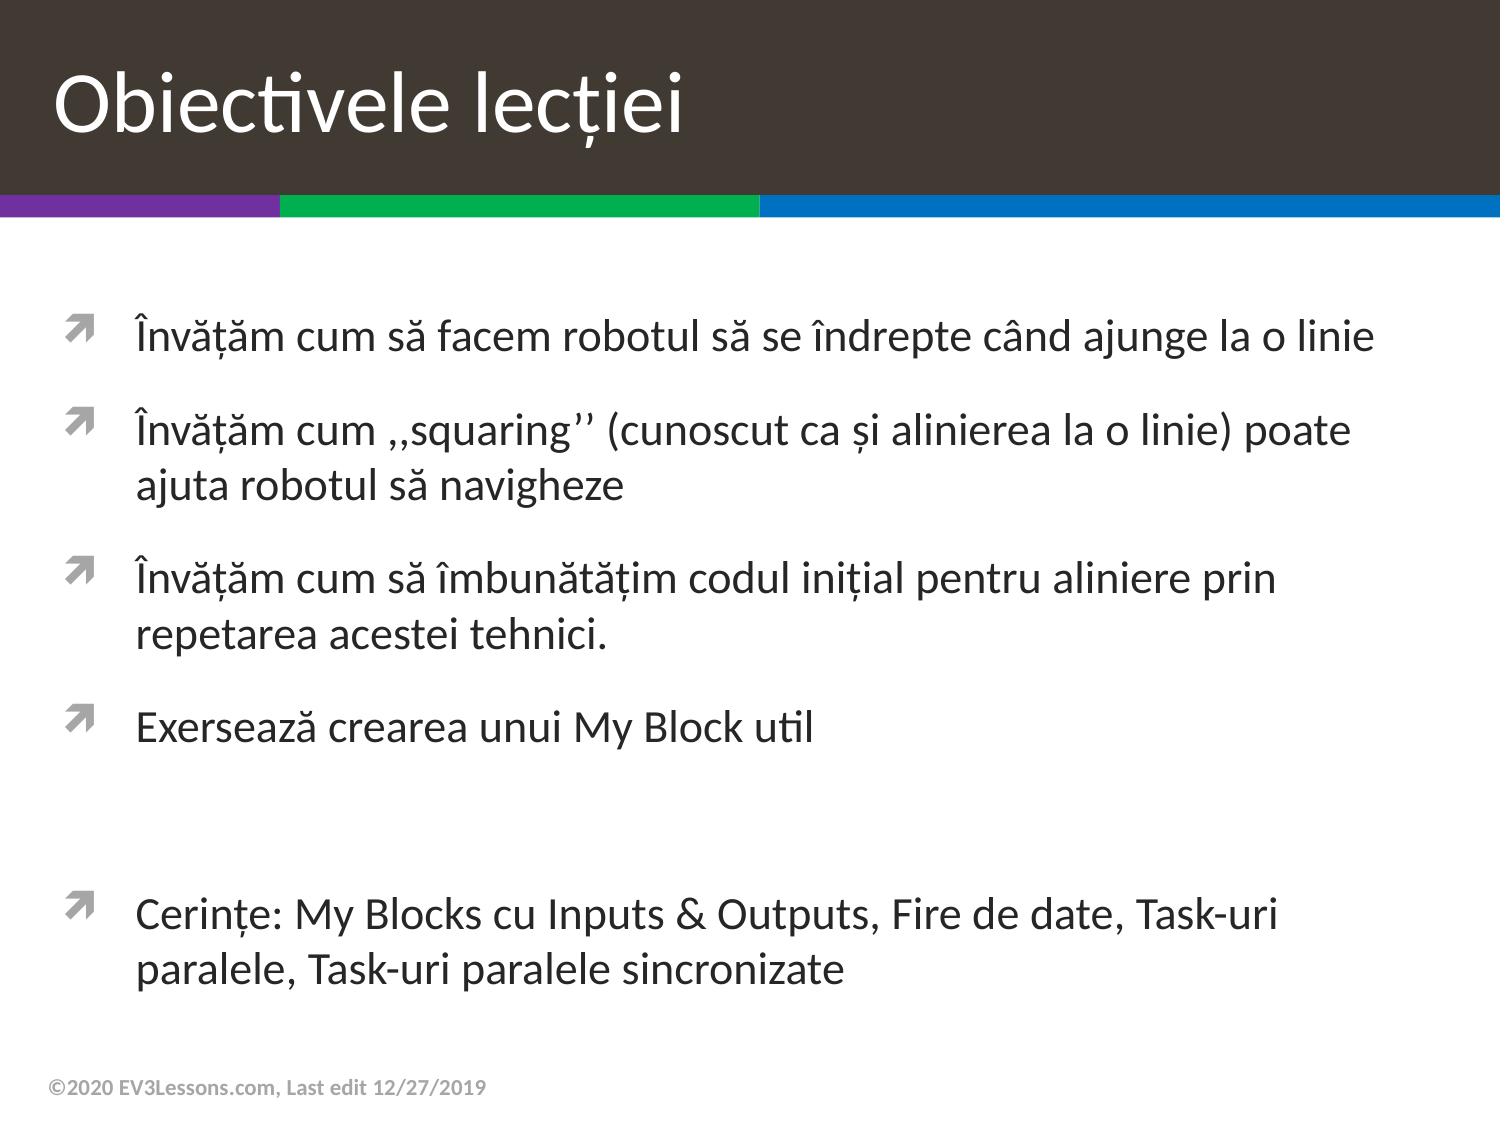

# Obiectivele lecției
Învățăm cum să facem robotul să se îndrepte când ajunge la o linie
Învățăm cum ,,squaring’’ (cunoscut ca și alinierea la o linie) poate ajuta robotul să navigheze
Învățăm cum să îmbunătățim codul inițial pentru aliniere prin repetarea acestei tehnici.
Exersează crearea unui My Block util

Cerințe: My Blocks cu Inputs & Outputs, Fire de date, Task-uri paralele, Task-uri paralele sincronizate
©2020 EV3Lessons.com, Last edit 12/27/2019